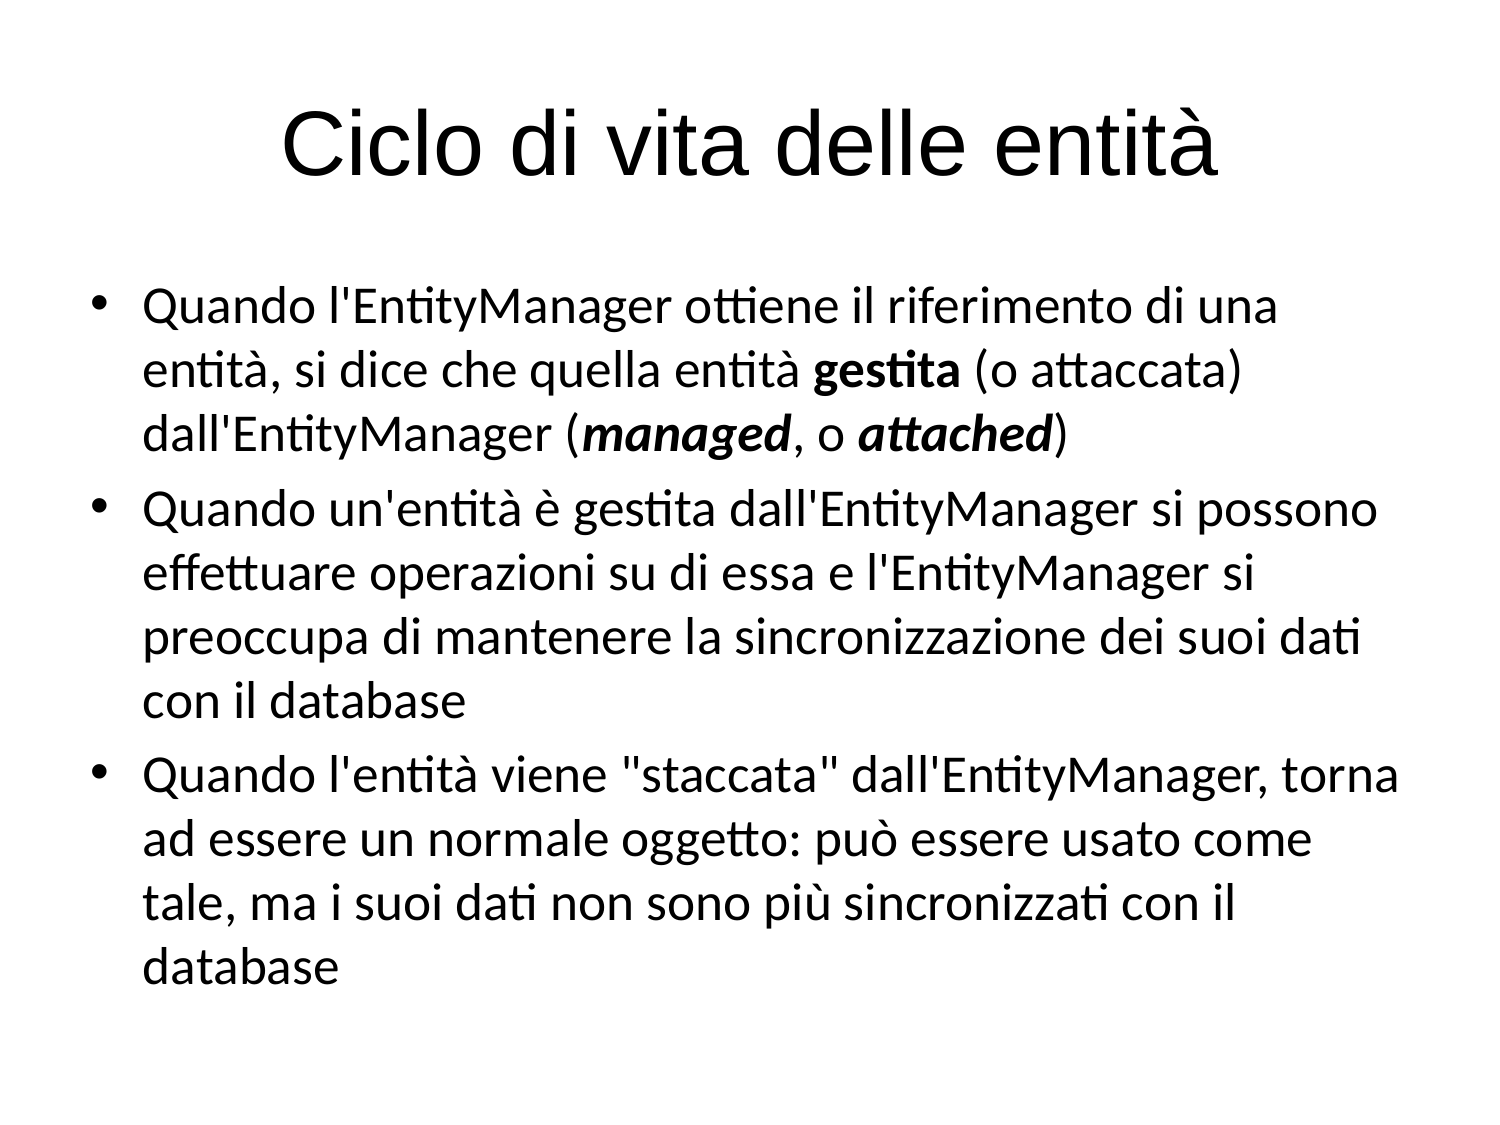

# Ciclo di vita delle entità
Quando l'EntityManager ottiene il riferimento di una entità, si dice che quella entità gestita (o attaccata) dall'EntityManager (managed, o attached)
Quando un'entità è gestita dall'EntityManager si possono effettuare operazioni su di essa e l'EntityManager si preoccupa di mantenere la sincronizzazione dei suoi dati con il database
Quando l'entità viene "staccata" dall'EntityManager, torna ad essere un normale oggetto: può essere usato come tale, ma i suoi dati non sono più sincronizzati con il database